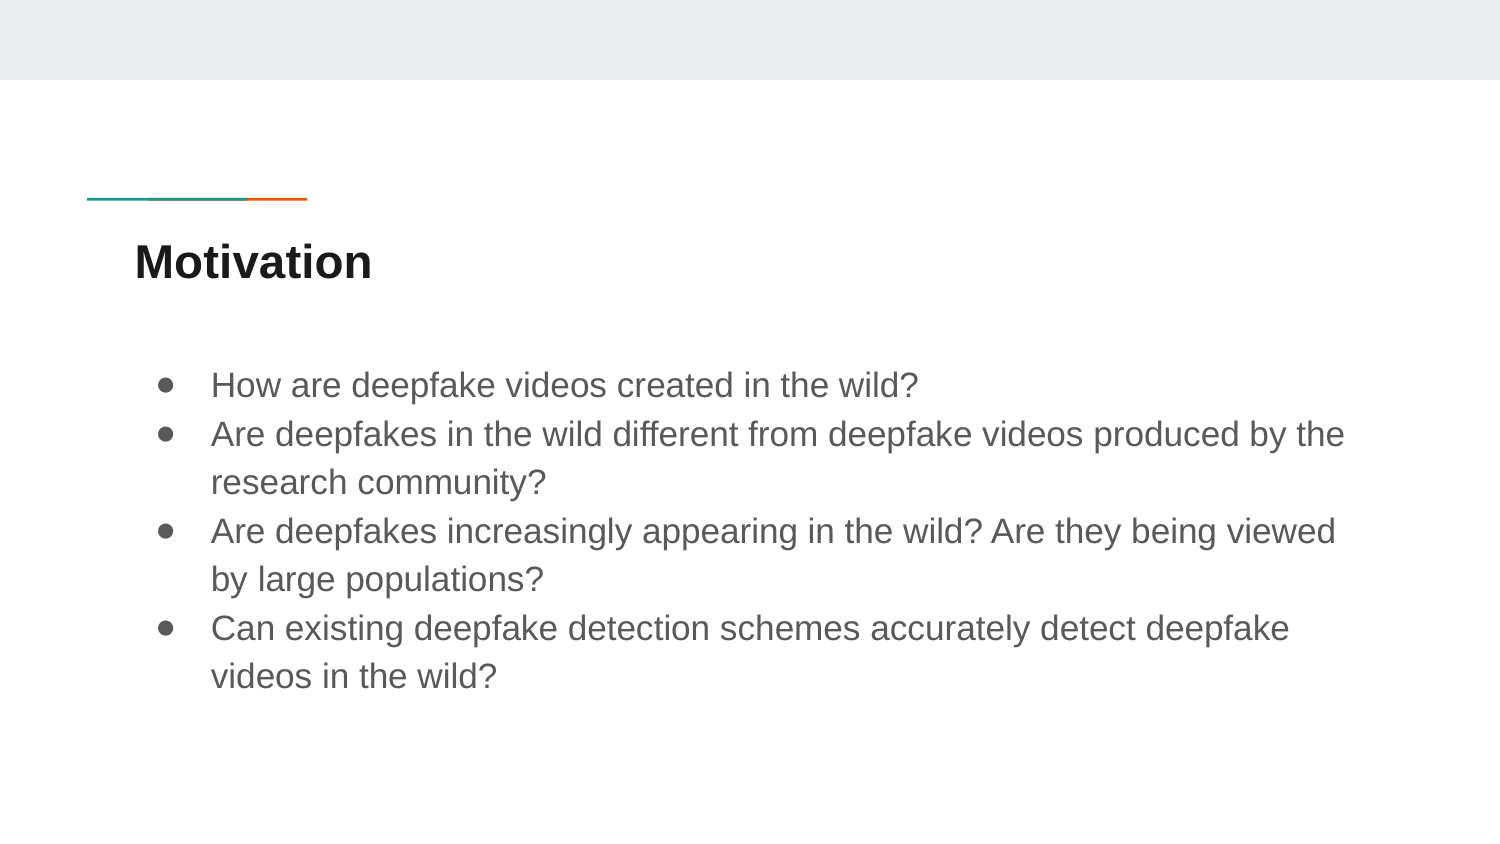

# Motivation
How are deepfake videos created in the wild?
Are deepfakes in the wild different from deepfake videos produced by the research community?
Are deepfakes increasingly appearing in the wild? Are they being viewed by large populations?
Can existing deepfake detection schemes accurately detect deepfake videos in the wild?